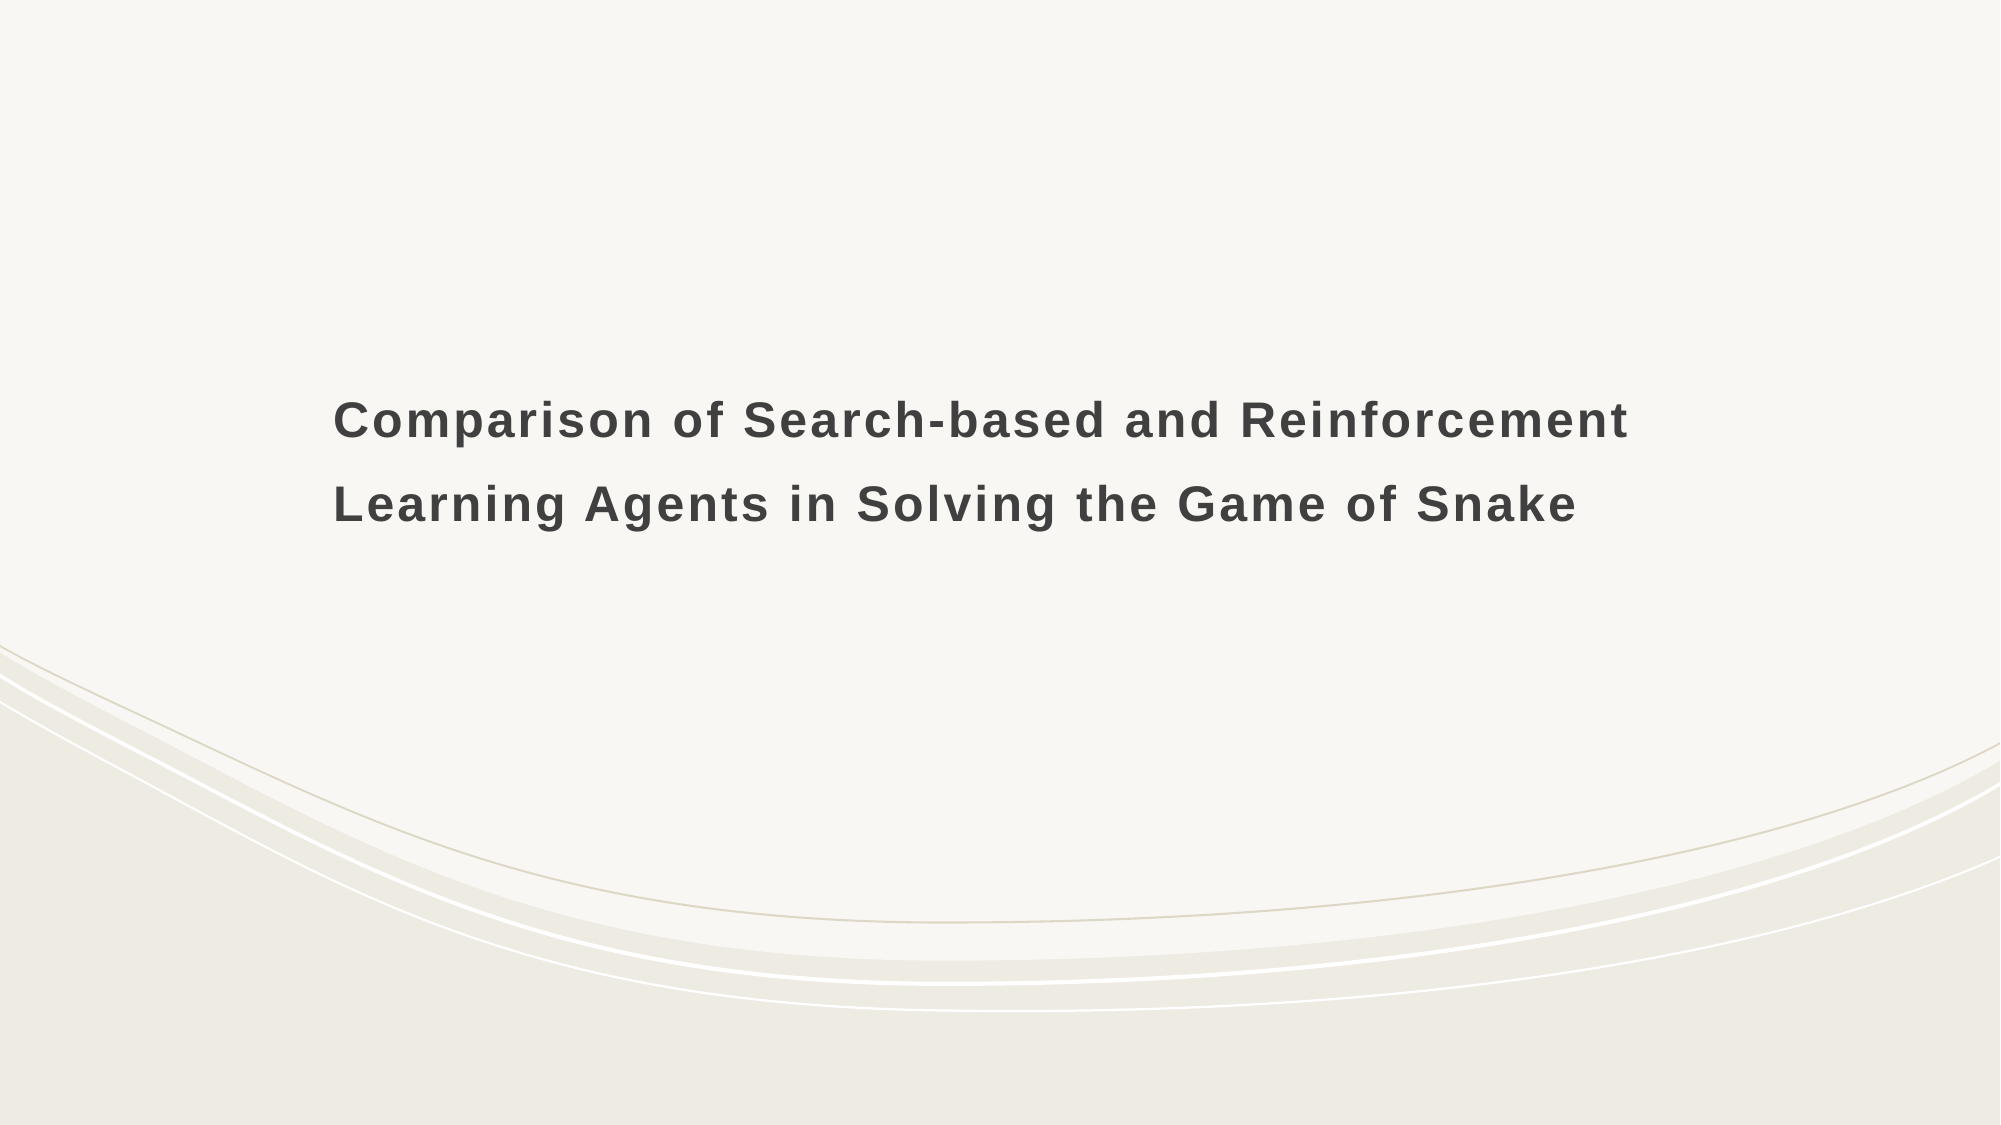

Comparison of Search-based and Reinforcement Learning Agents in Solving the Game of Snake